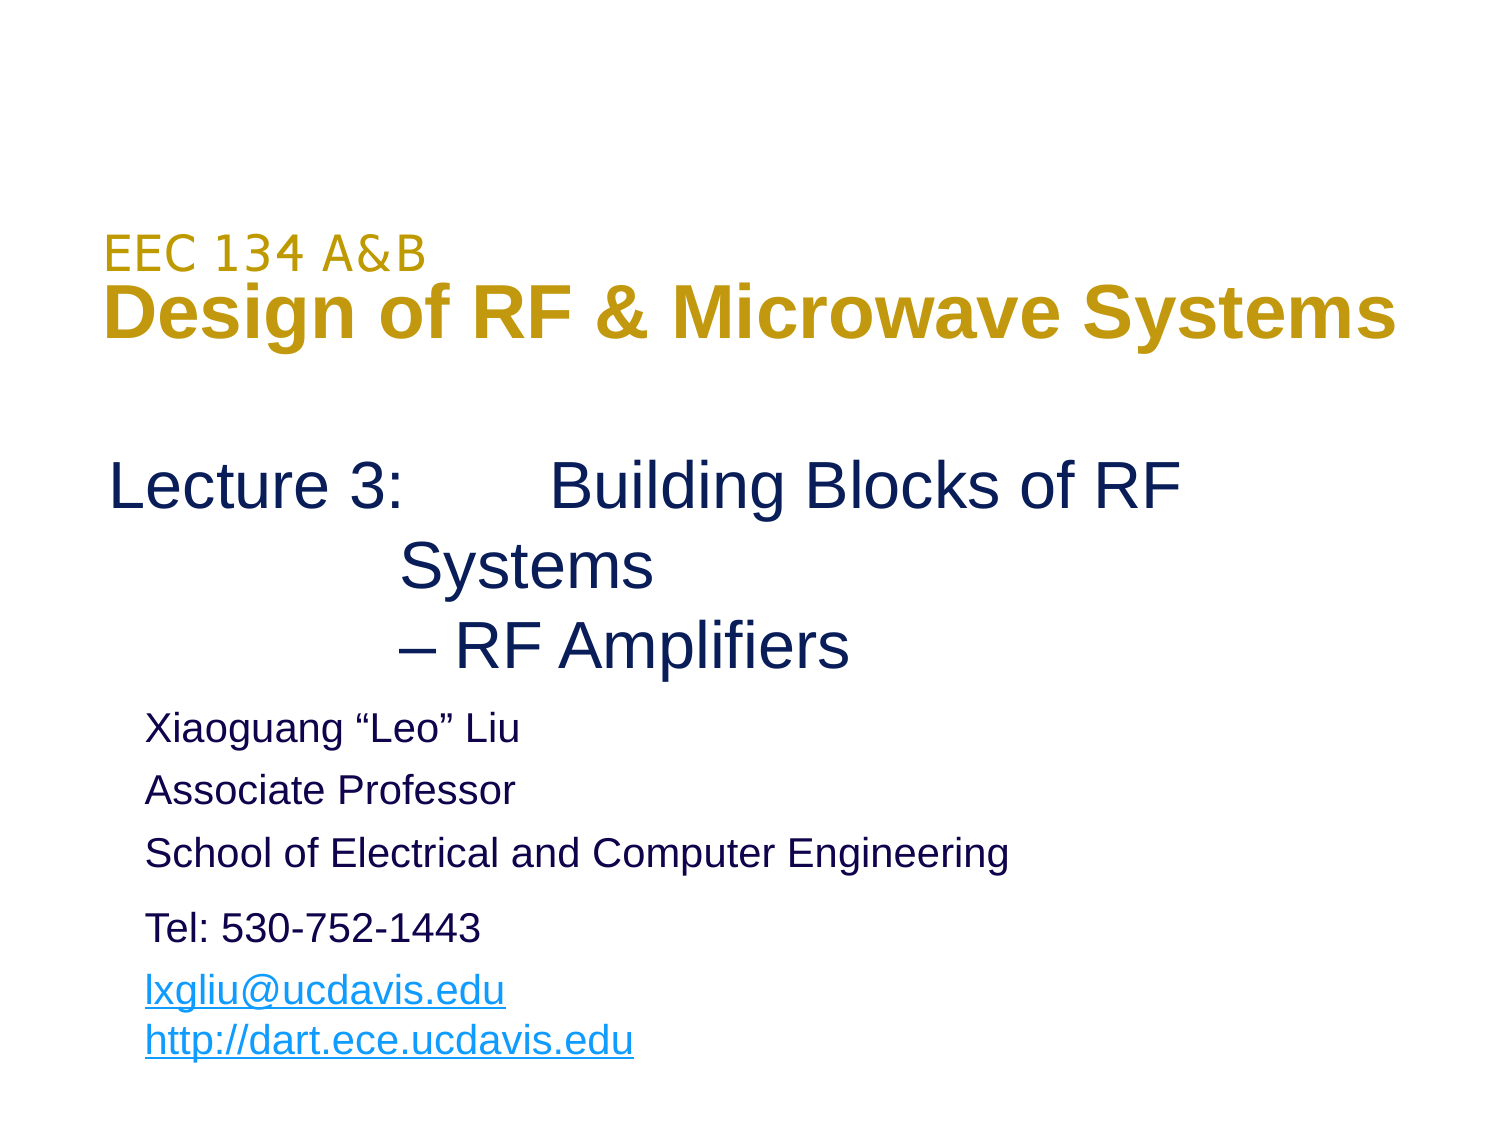

EEC 134 A&B
# Design of RF & Microwave Systems
Lecture 3: 	Building Blocks of RF Systems
	– RF Amplifiers
Xiaoguang “Leo” Liu

Associate Professor

School of Electrical and Computer Engineering

Tel: 530-752-1443

lxgliu@ucdavis.edu
http://dart.ece.ucdavis.edu